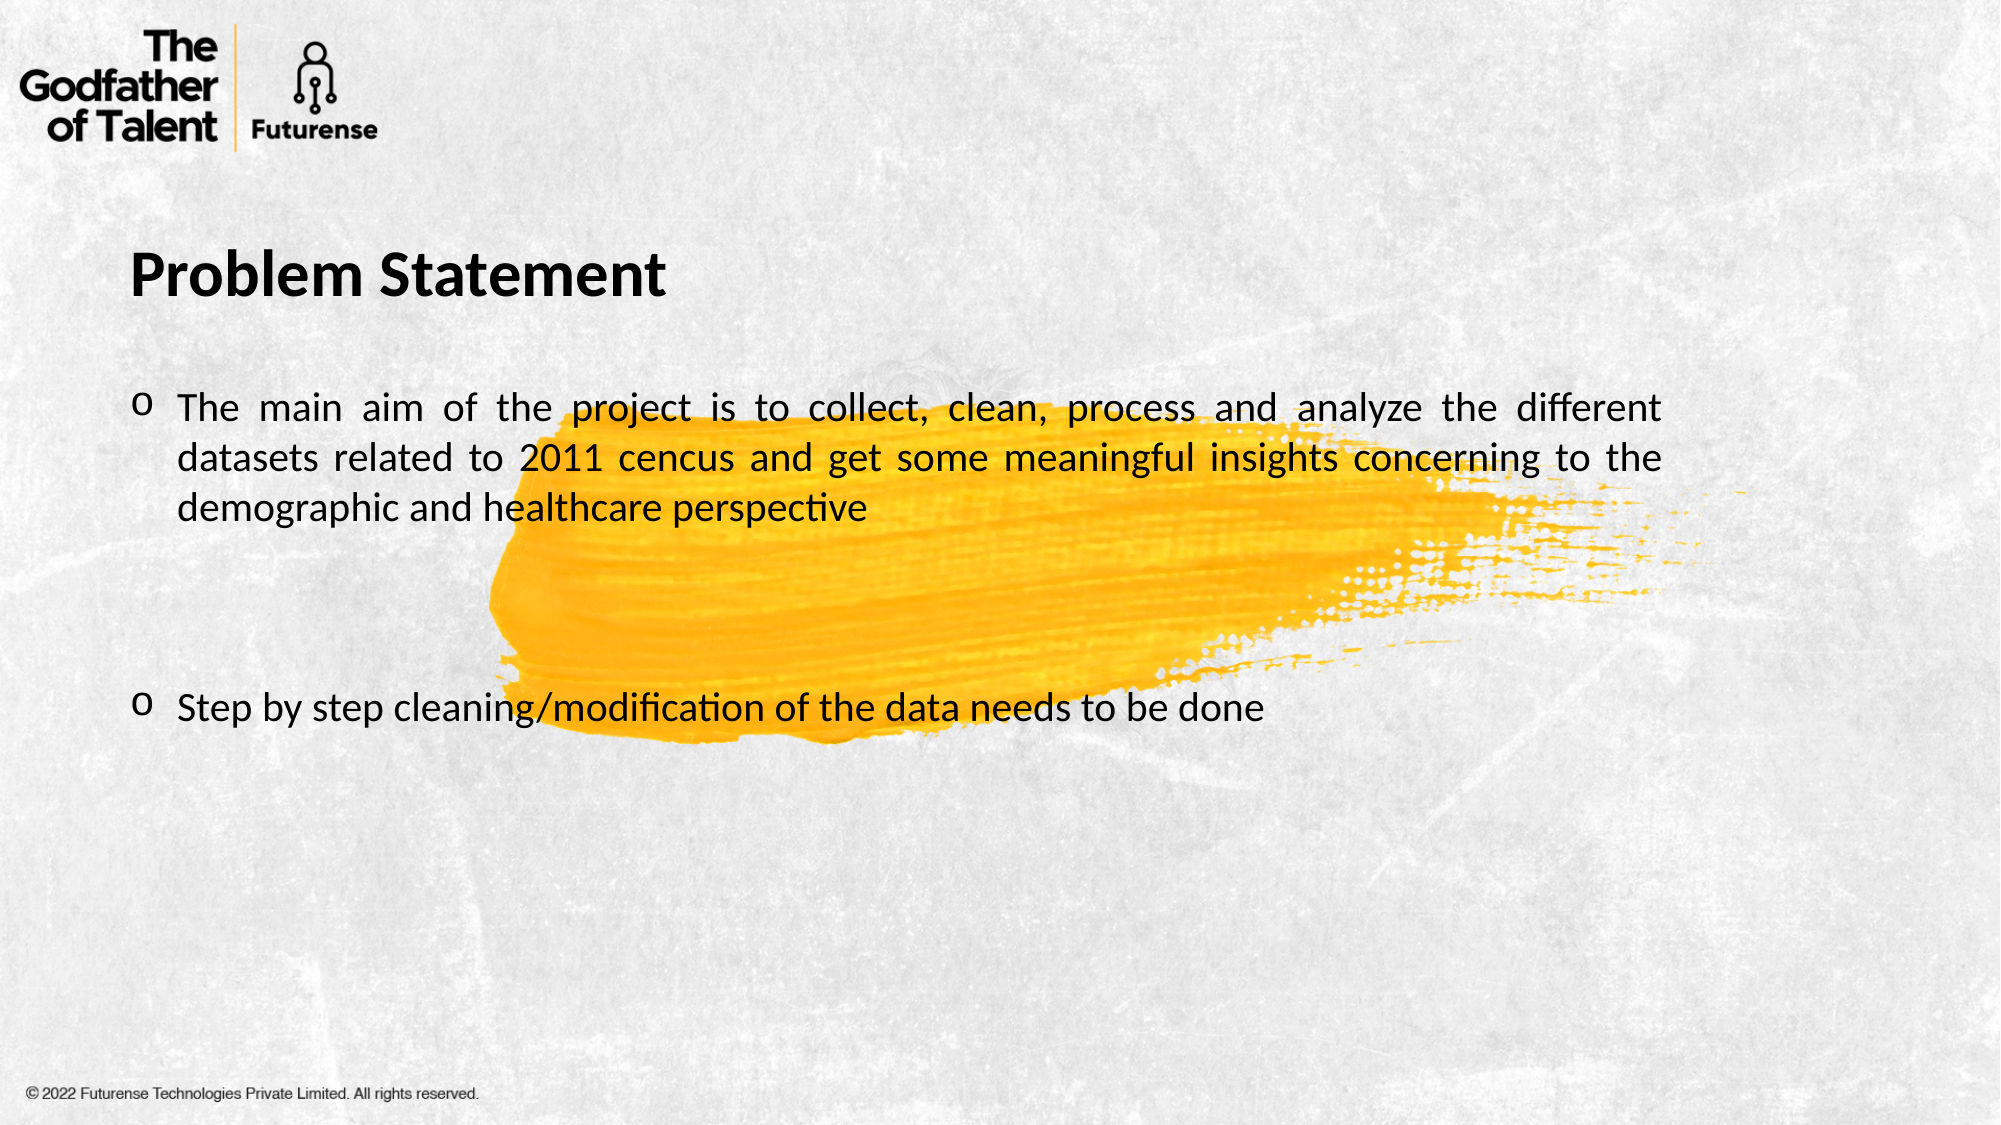

Problem Statement
The main aim of the project is to collect, clean, process and analyze the different datasets related to 2011 cencus and get some meaningful insights concerning to the demographic and healthcare perspective

Step by step cleaning/modification of the data needs to be done